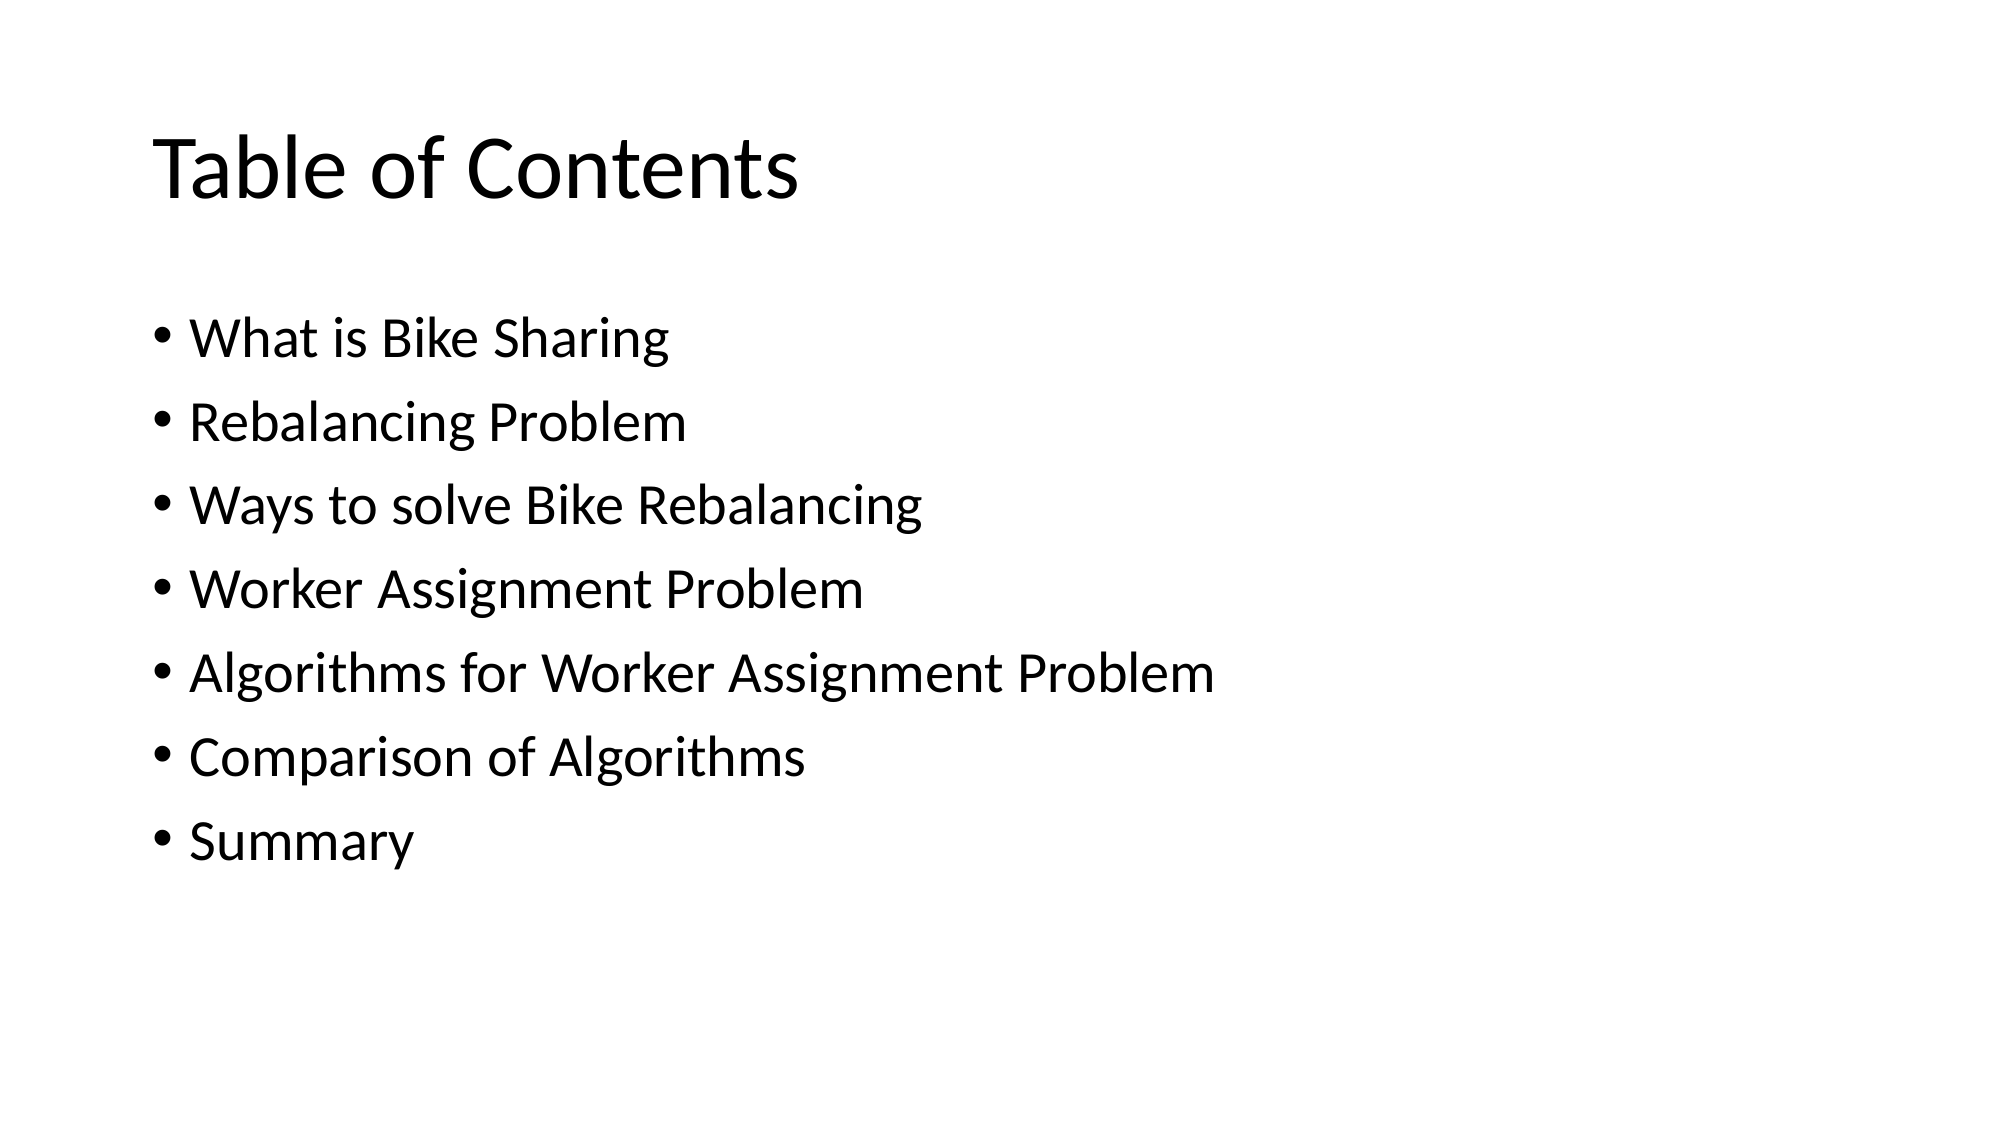

# Table of Contents
What is Bike Sharing
Rebalancing Problem
Ways to solve Bike Rebalancing
Worker Assignment Problem
Algorithms for Worker Assignment Problem
Comparison of Algorithms
Summary